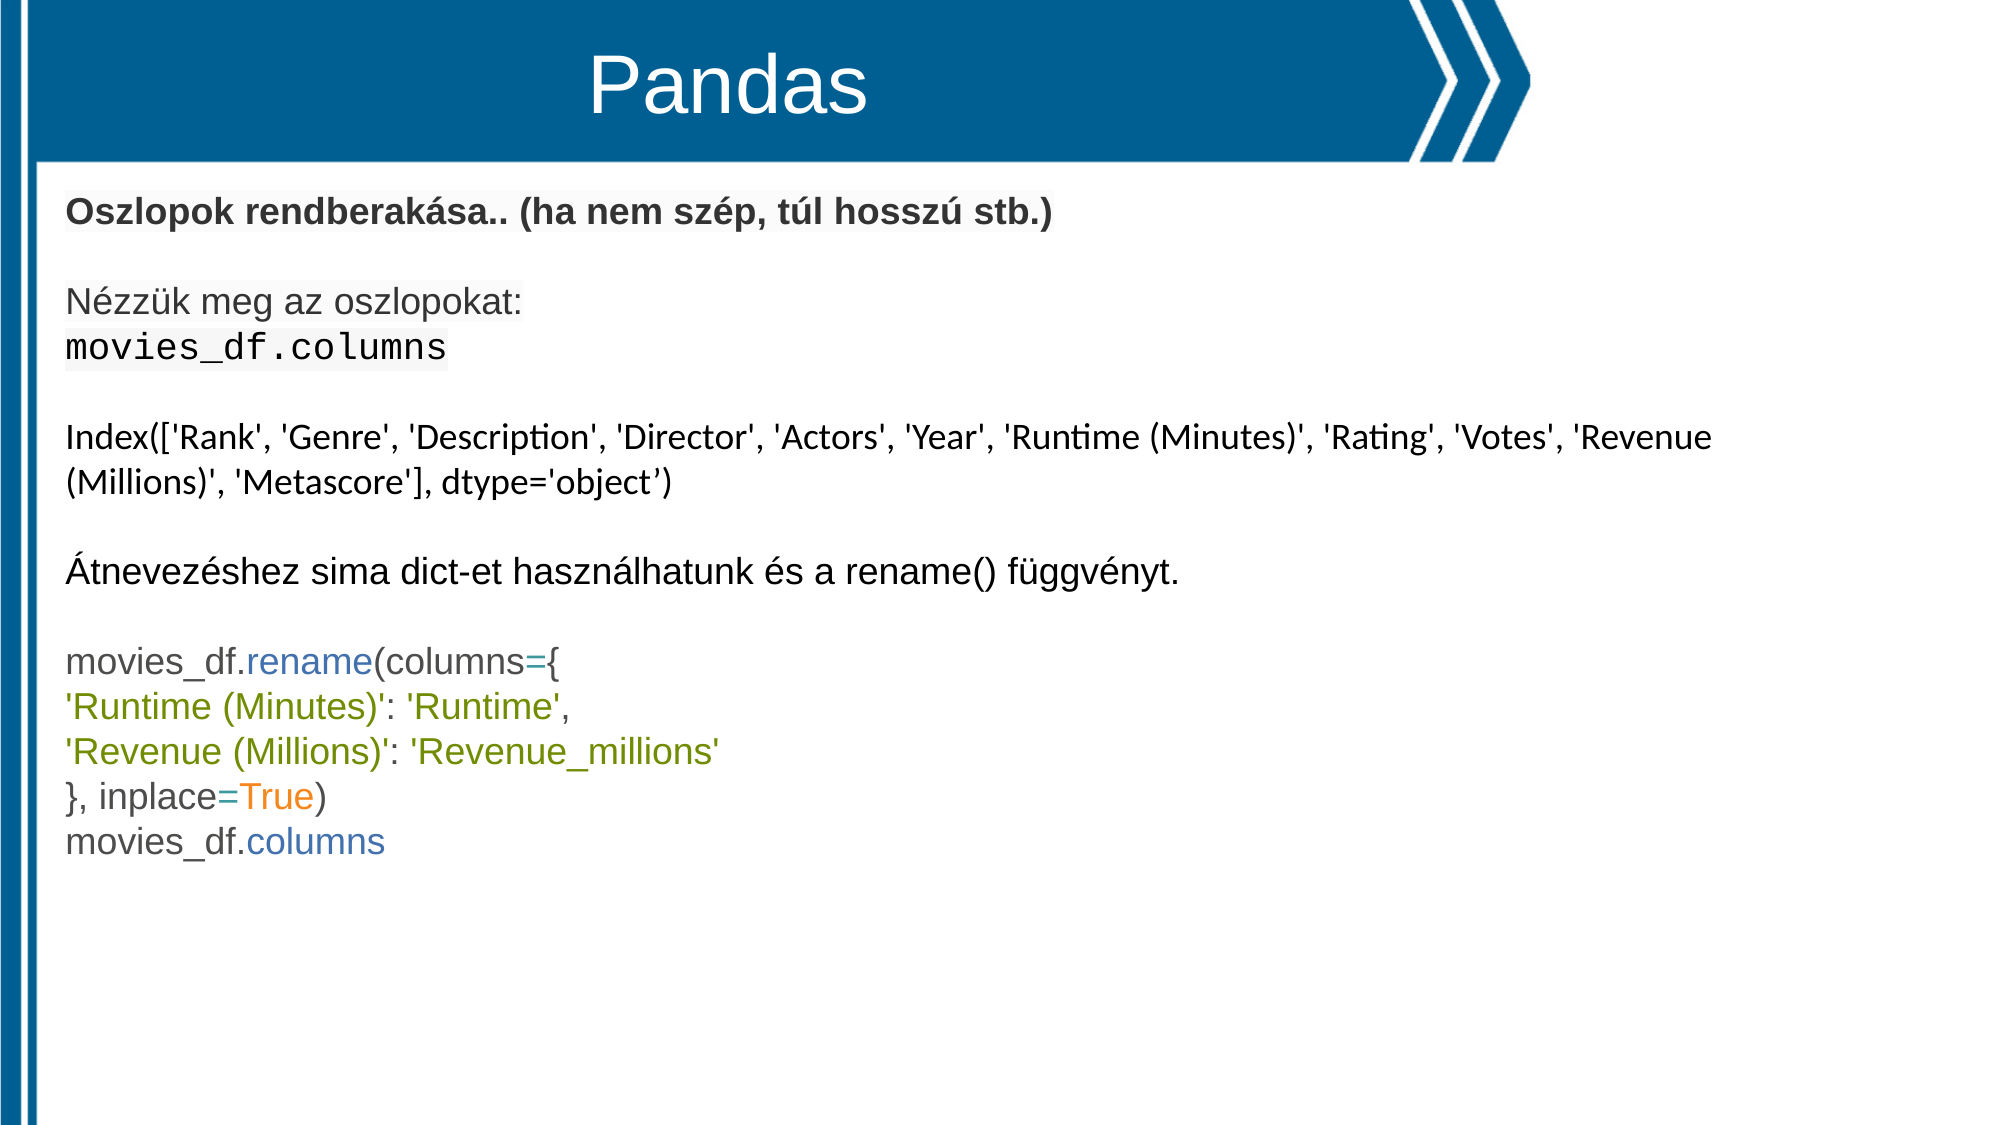

Pandas
Oszlopok rendberakása.. (ha nem szép, túl hosszú stb.)

Nézzük meg az oszlopokat:
movies_df.columns

Index(['Rank', 'Genre', 'Description', 'Director', 'Actors', 'Year', 'Runtime (Minutes)', 'Rating', 'Votes', 'Revenue (Millions)', 'Metascore'], dtype='object’)

Átnevezéshez sima dict-et használhatunk és a rename() függvényt.

movies_df.rename(columns={
'Runtime (Minutes)': 'Runtime',
'Revenue (Millions)': 'Revenue_millions'
}, inplace=True)
movies_df.columns